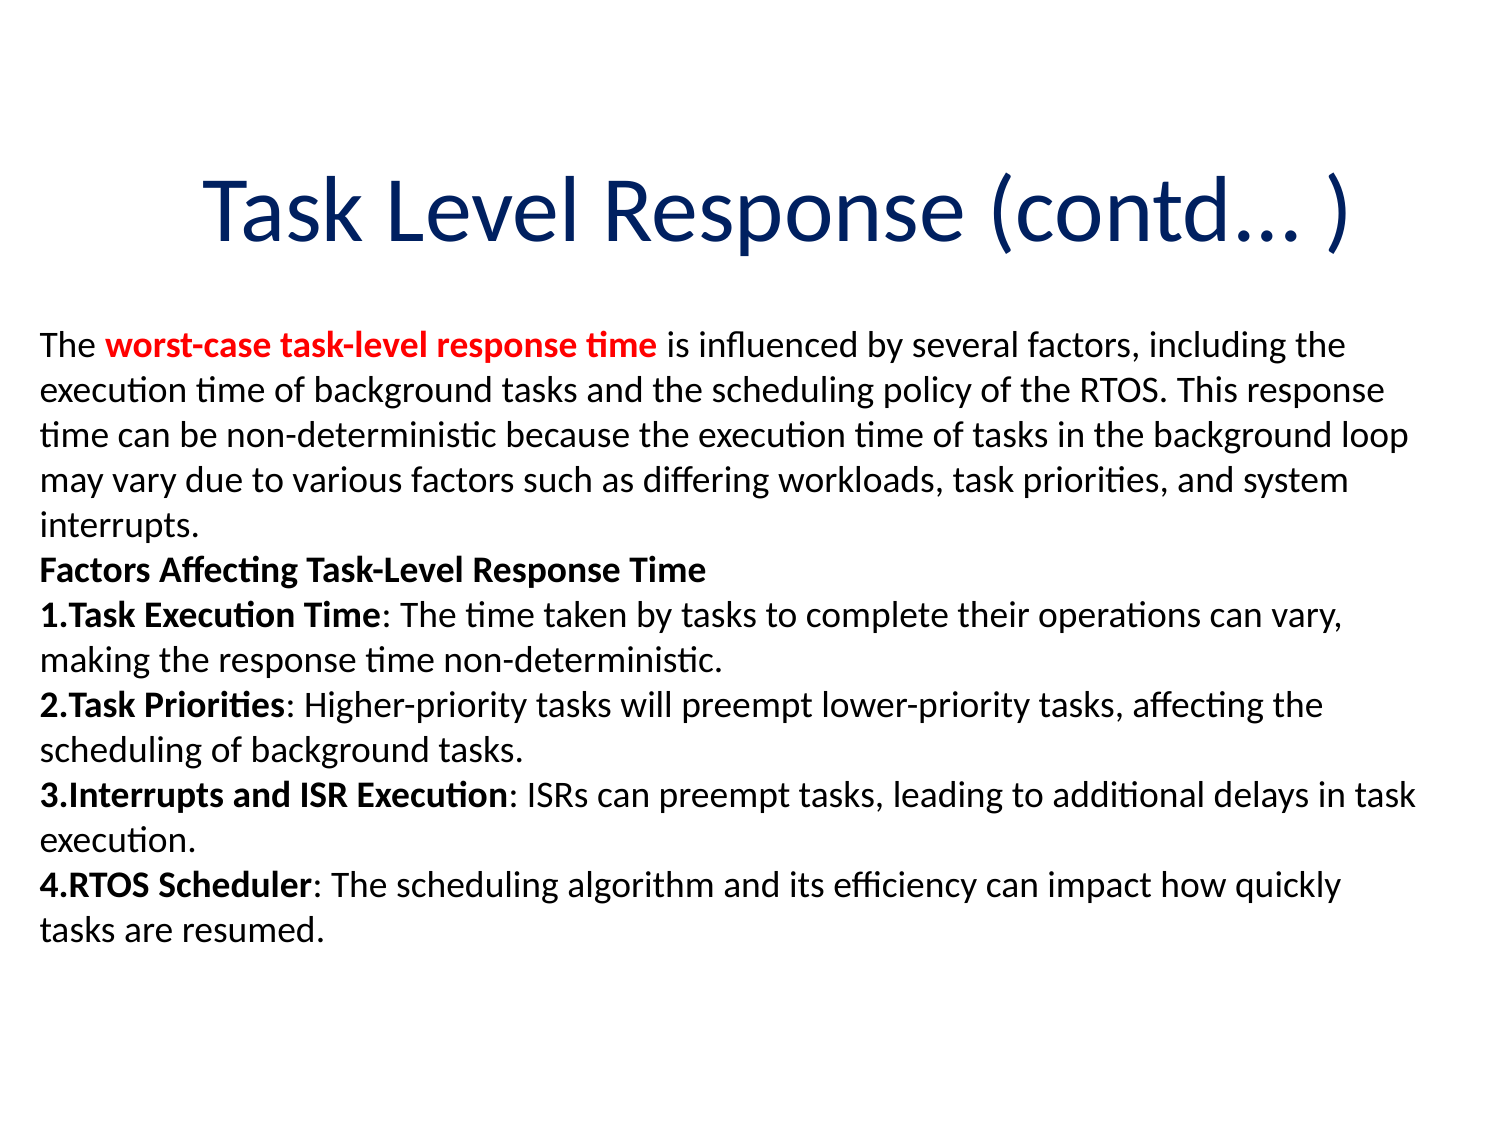

# Task Level Response (contd... )
The worst-case task-level response time is influenced by several factors, including the execution time of background tasks and the scheduling policy of the RTOS. This response time can be non-deterministic because the execution time of tasks in the background loop may vary due to various factors such as differing workloads, task priorities, and system interrupts.
Factors Affecting Task-Level Response Time
Task Execution Time: The time taken by tasks to complete their operations can vary, making the response time non-deterministic.
Task Priorities: Higher-priority tasks will preempt lower-priority tasks, affecting the scheduling of background tasks.
Interrupts and ISR Execution: ISRs can preempt tasks, leading to additional delays in task execution.
RTOS Scheduler: The scheduling algorithm and its efficiency can impact how quickly tasks are resumed.